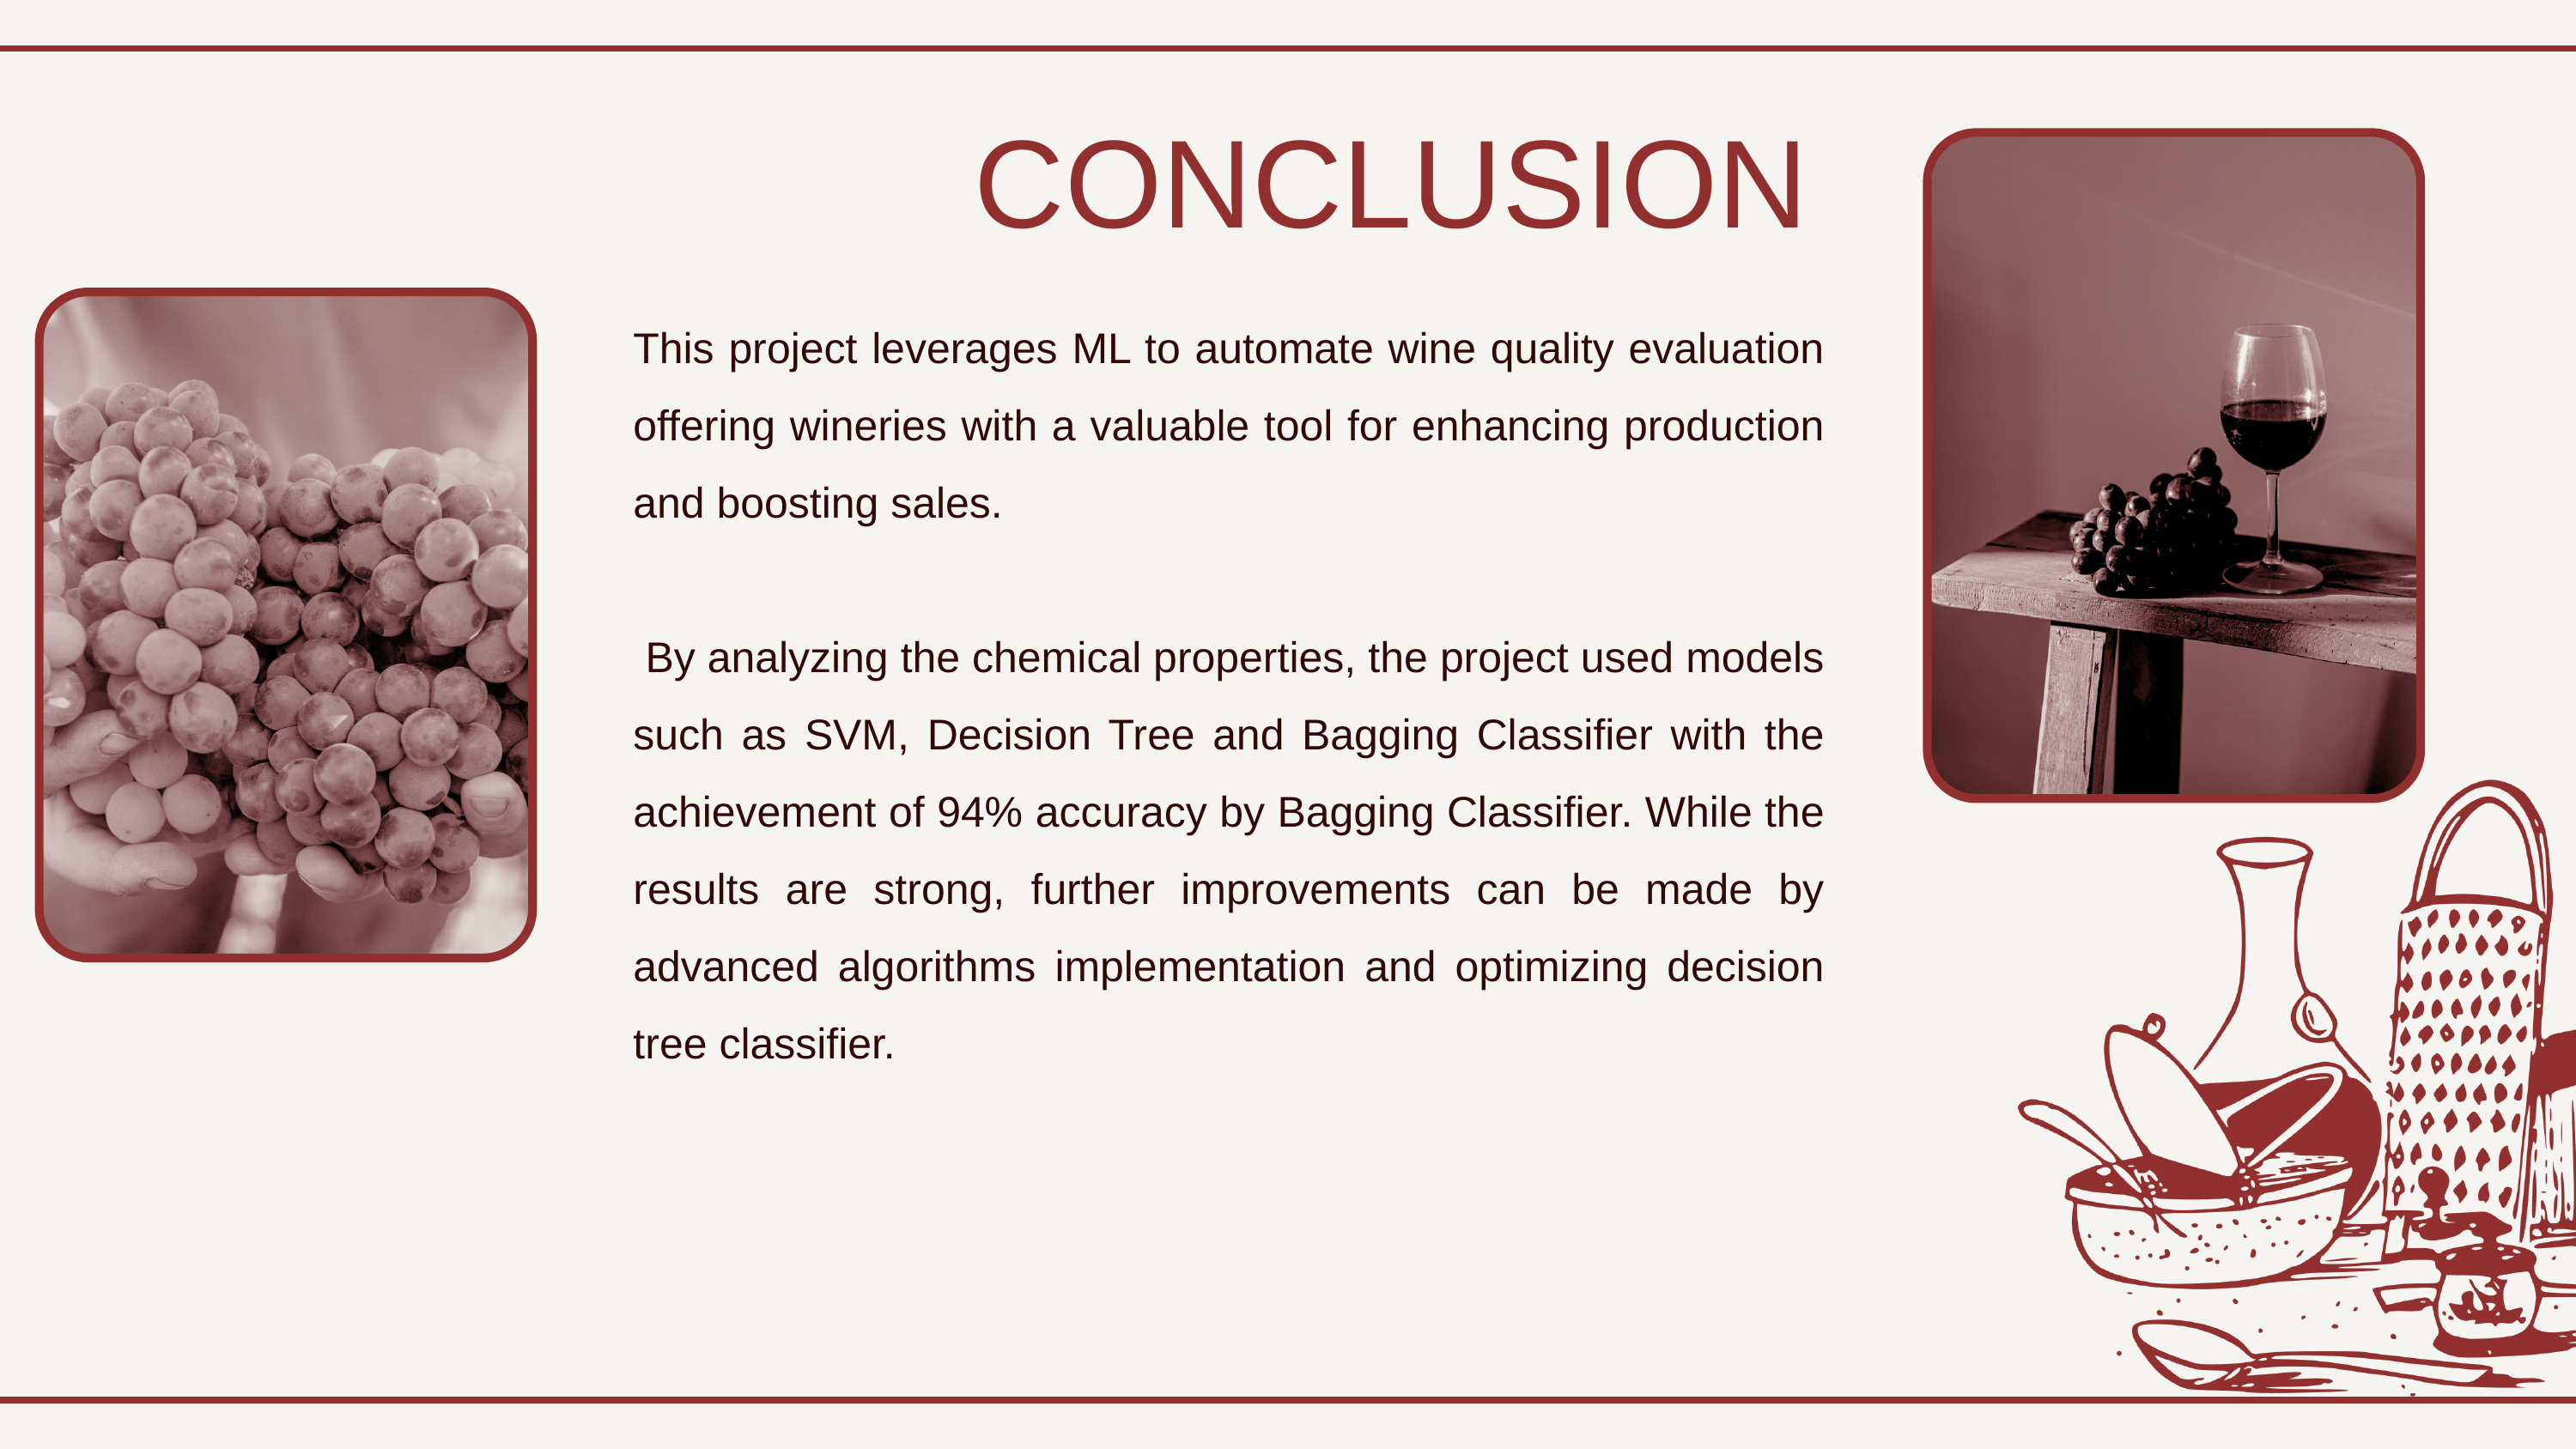

CONCLUSION

This project leverages ML to automate wine quality evaluation offering wineries with a valuable tool for enhancing production and boosting sales.

 By analyzing the chemical properties, the project used models such as SVM, Decision Tree and Bagging Classifier with the achievement of 94% accuracy by Bagging Classifier. While the results are strong, further improvements can be made by advanced algorithms implementation and optimizing decision tree classifier.